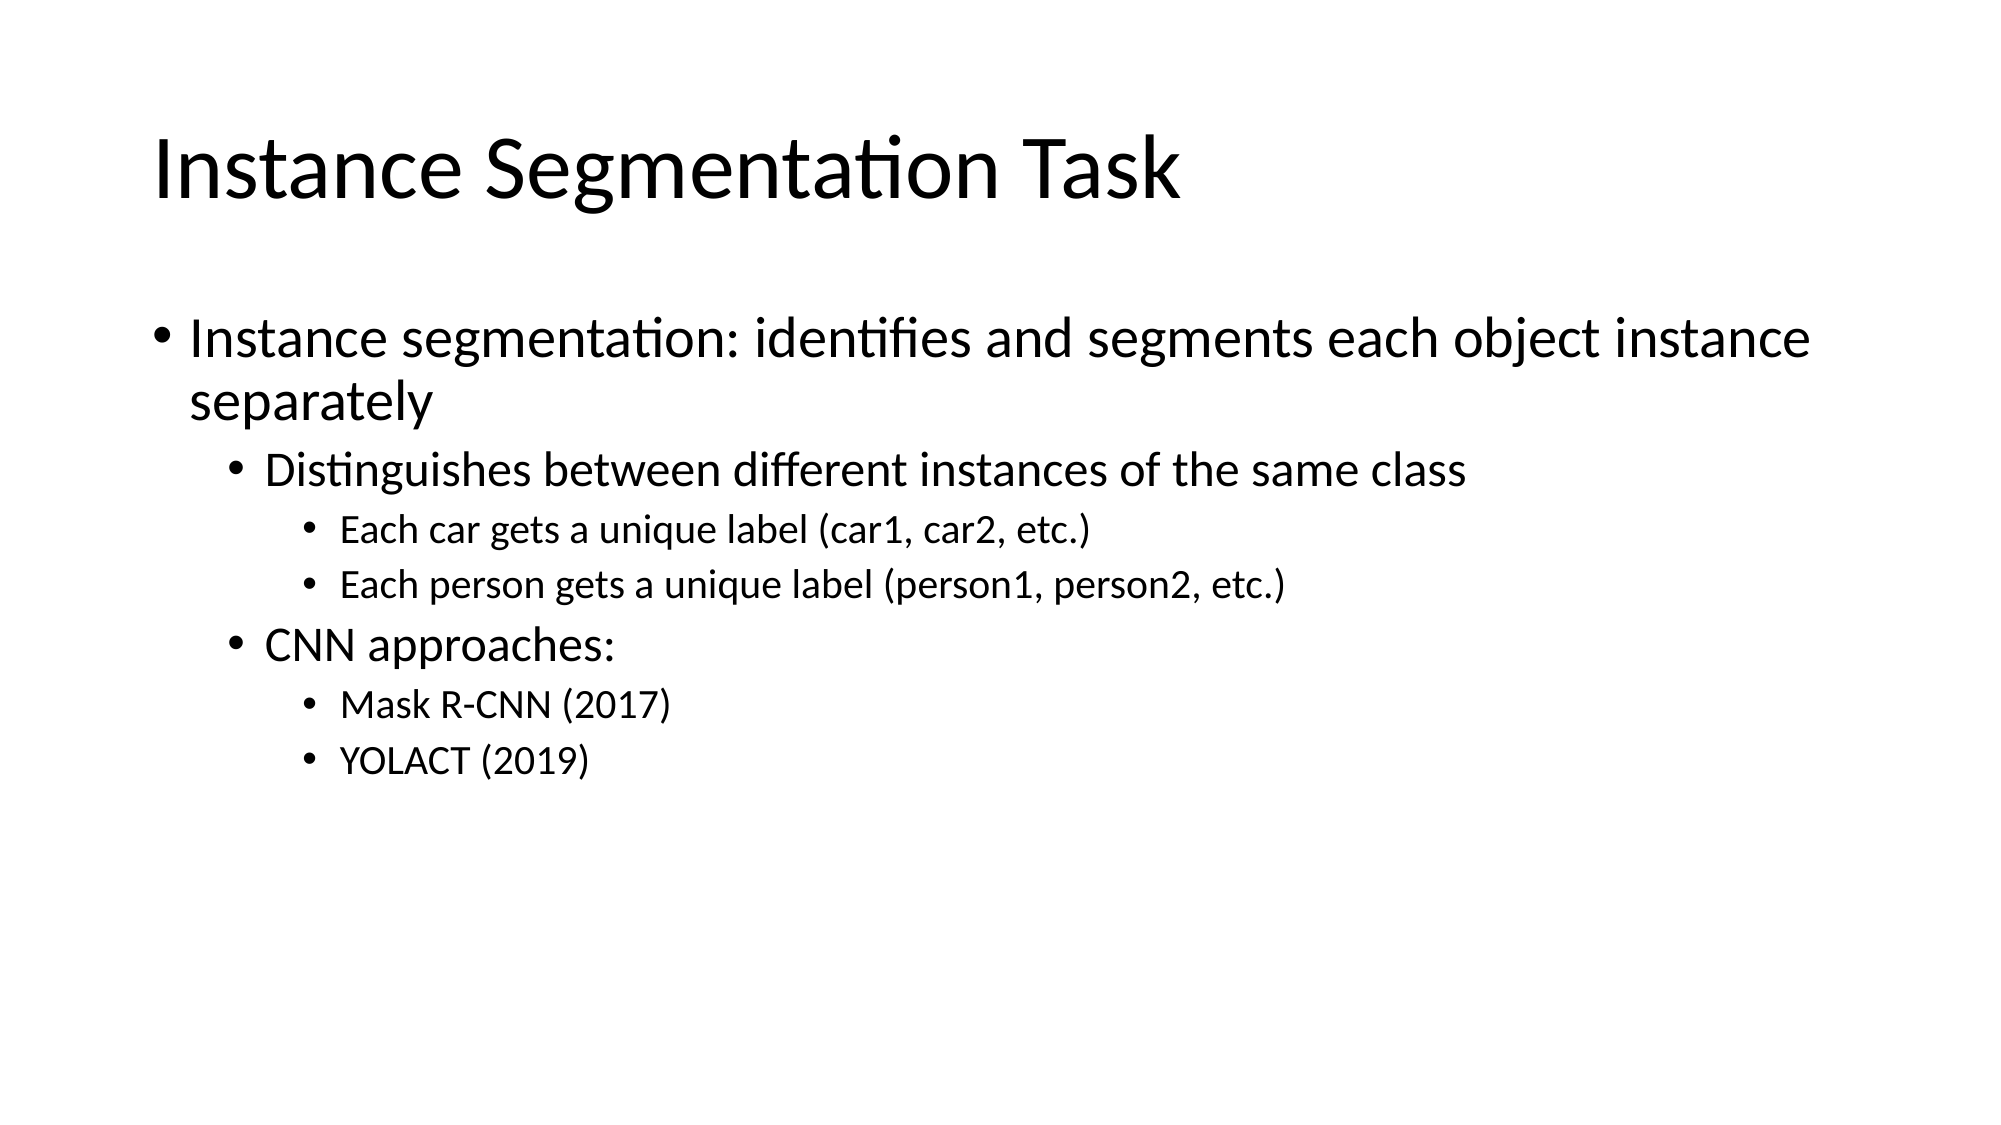

# Instance Segmentation Task
Instance segmentation: identifies and segments each object instance separately
Distinguishes between different instances of the same class
Each car gets a unique label (car1, car2, etc.)
Each person gets a unique label (person1, person2, etc.)
CNN approaches:
Mask R-CNN (2017)
YOLACT (2019)